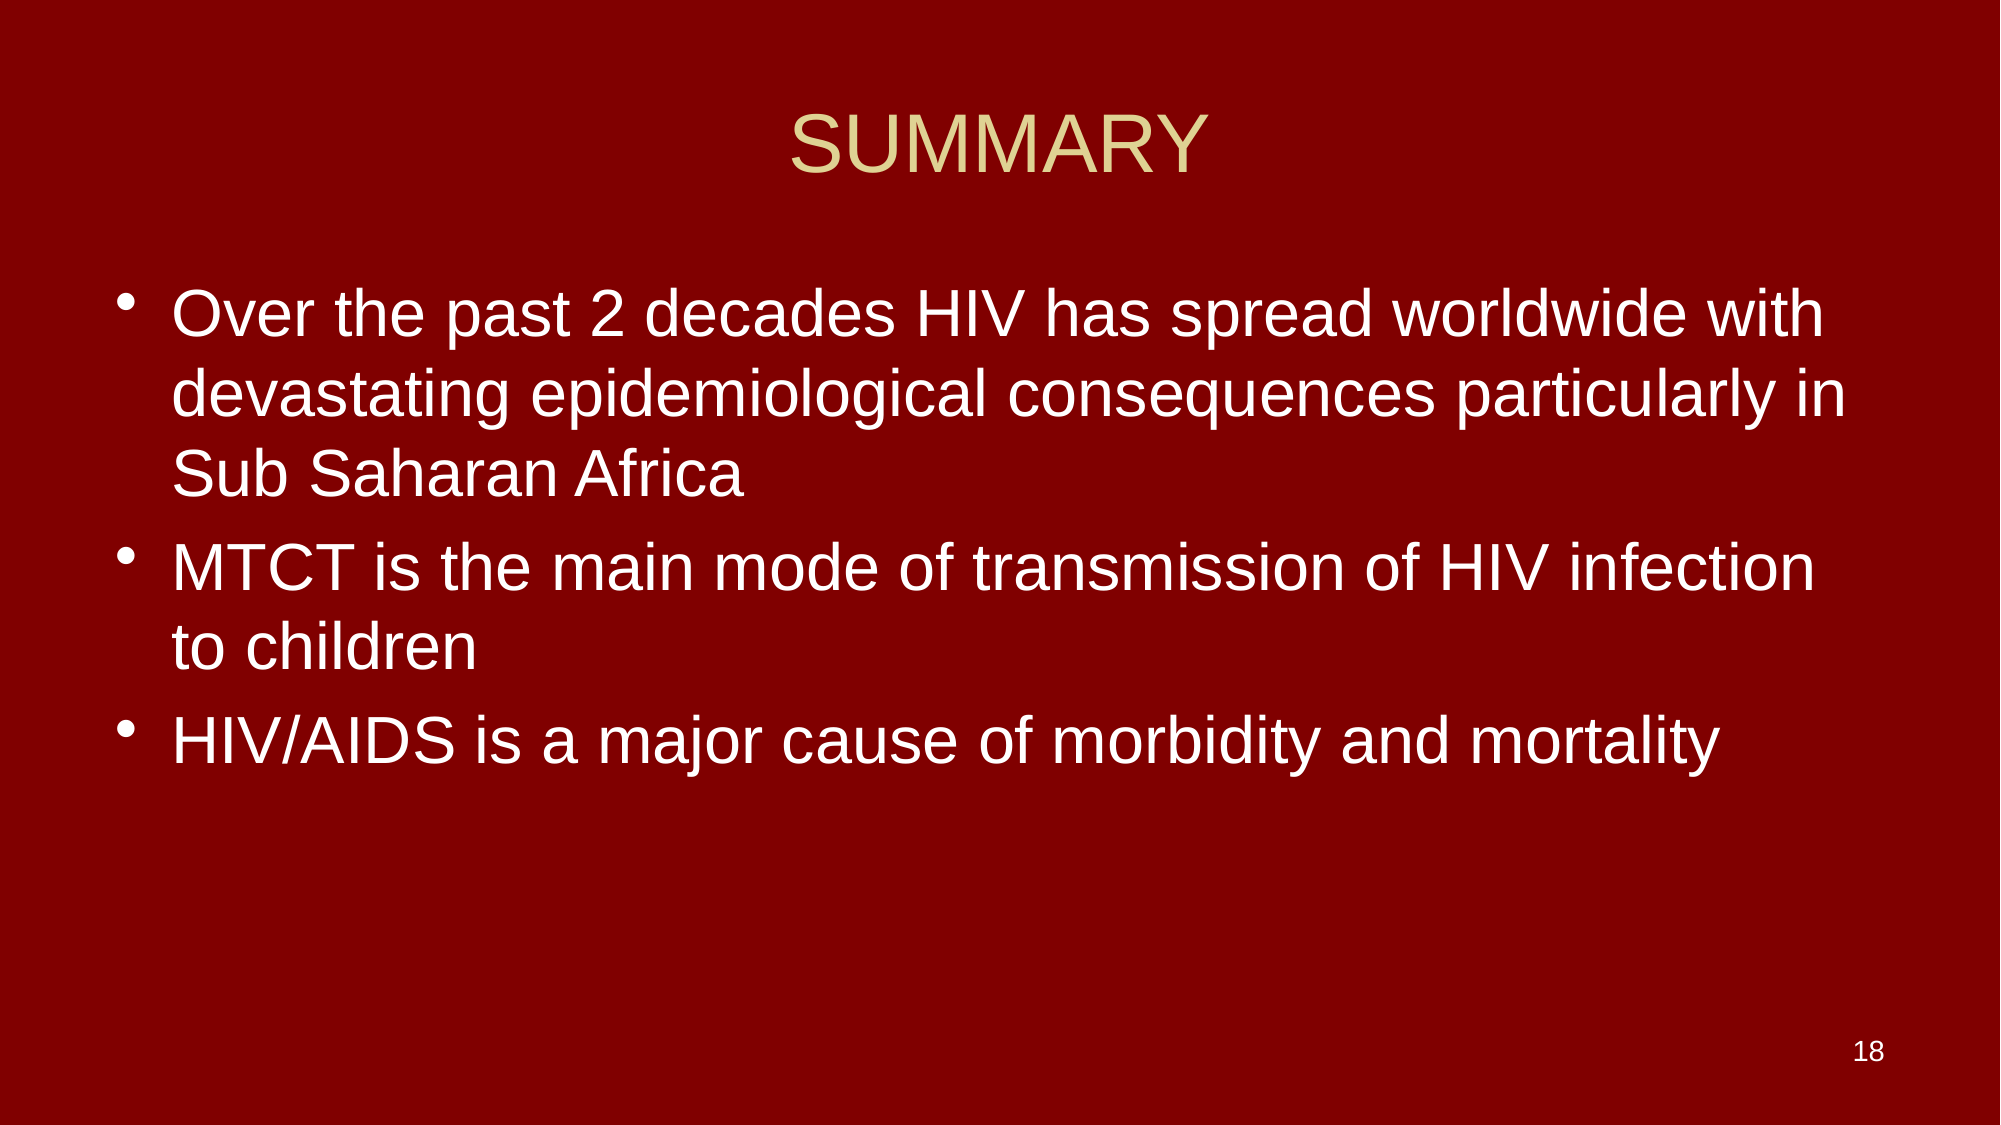

# SUMMARY
Over the past 2 decades HIV has spread worldwide with devastating epidemiological consequences particularly in Sub Saharan Africa
MTCT is the main mode of transmission of HIV infection to children
HIV/AIDS is a major cause of morbidity and mortality
18